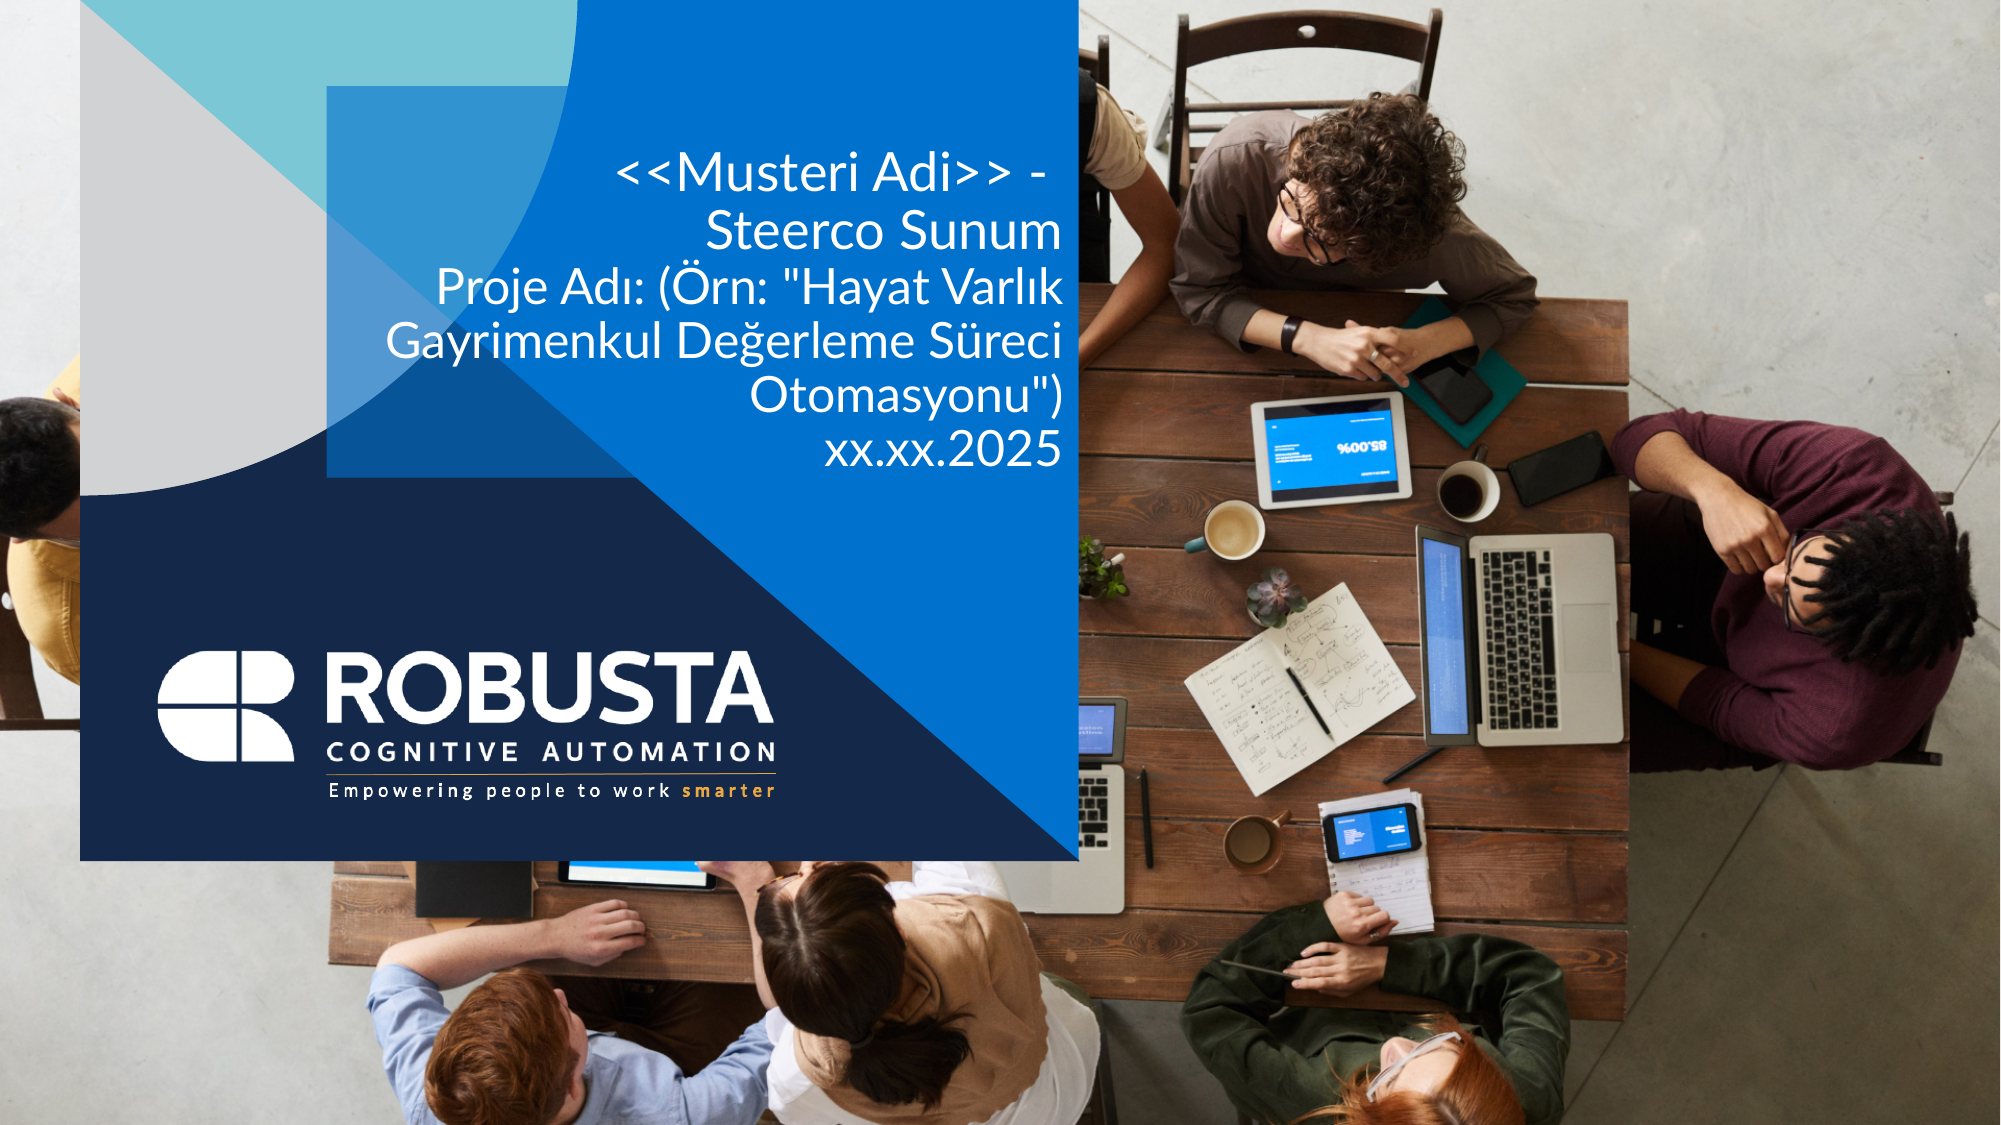

# <<Musteri Adi>> - Steerco Sunum Proje Adı: (Örn: "Hayat Varlık Gayrimenkul Değerleme Süreci Otomasyonu") xx.xx.2025